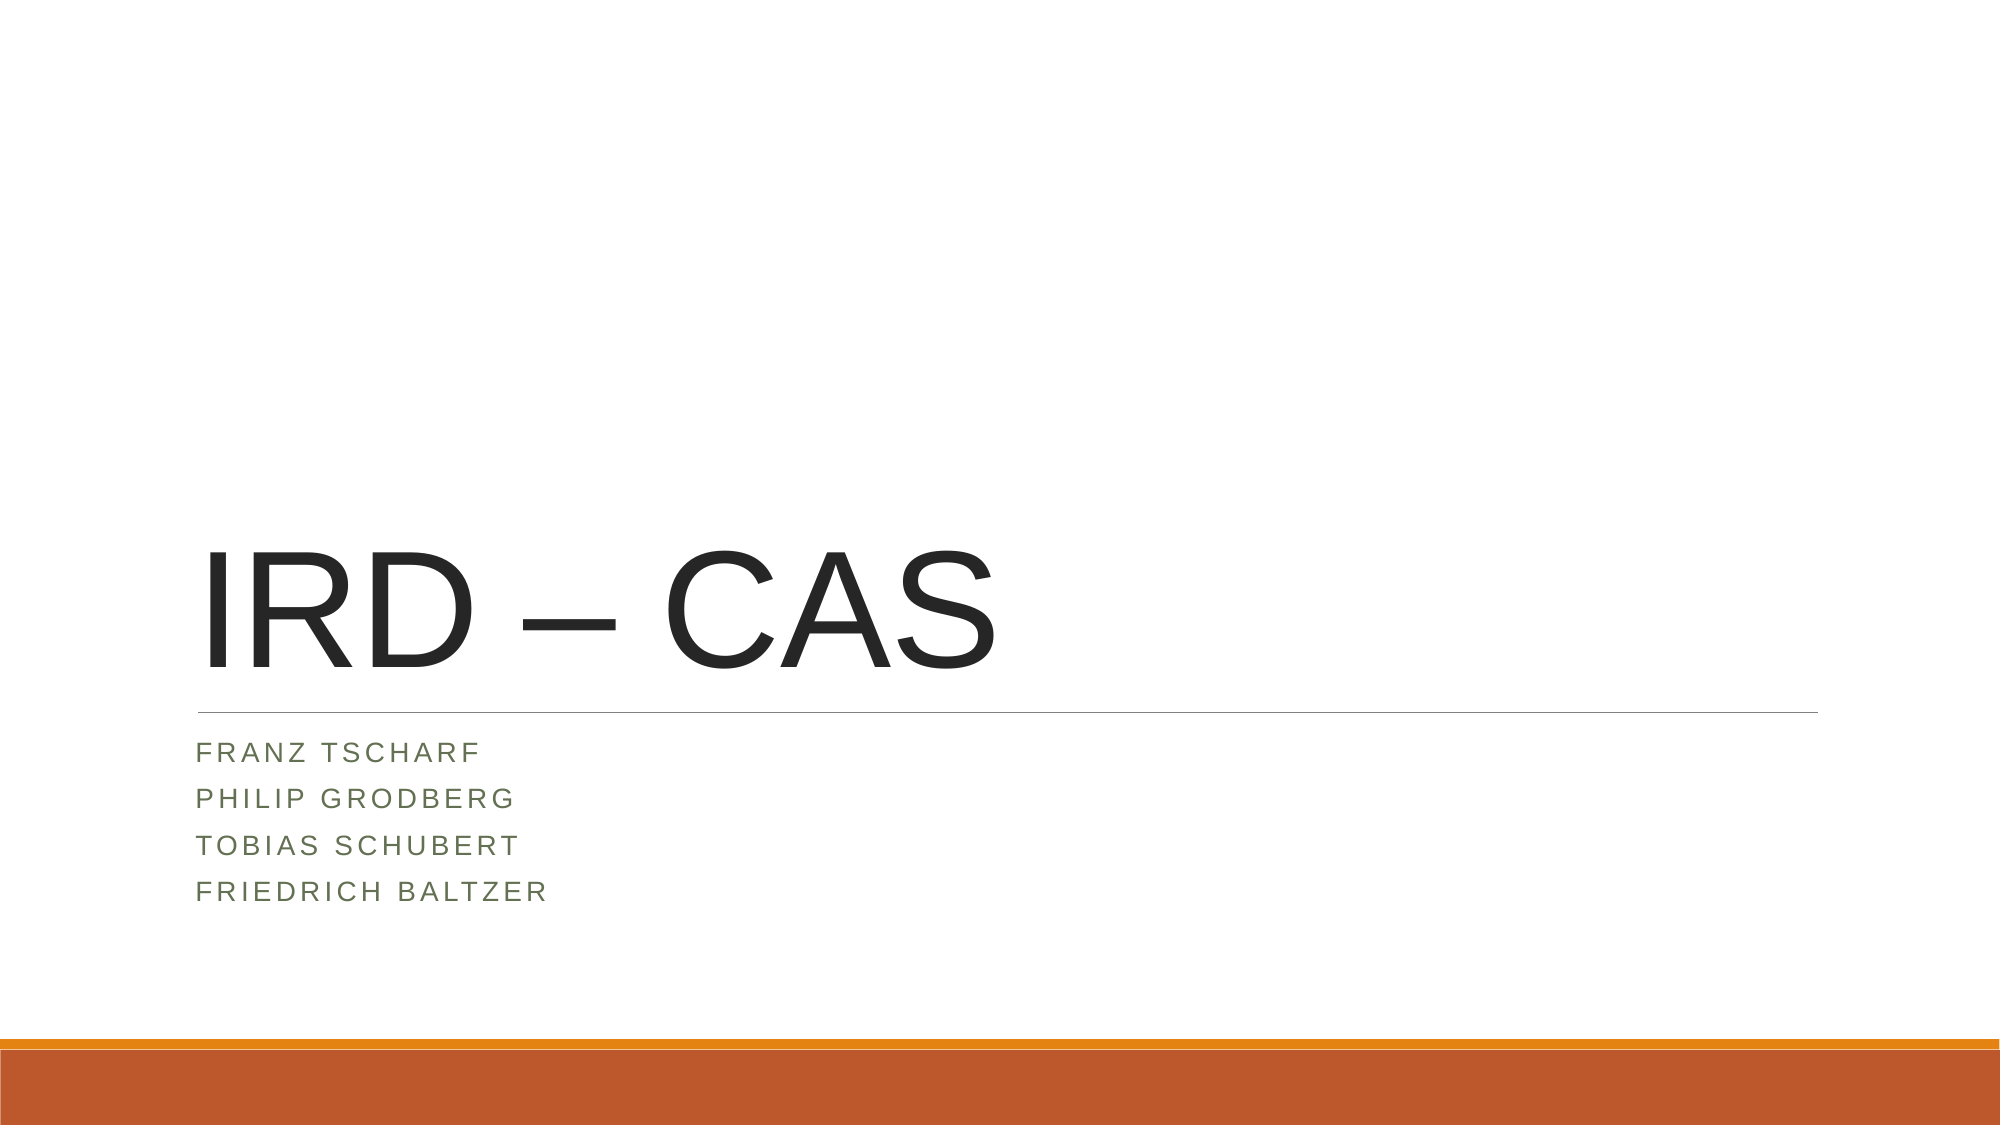

# IRD – CAS
Franz Tscharf
Philip Grodberg
Tobias Schubert
Friedrich Baltzer